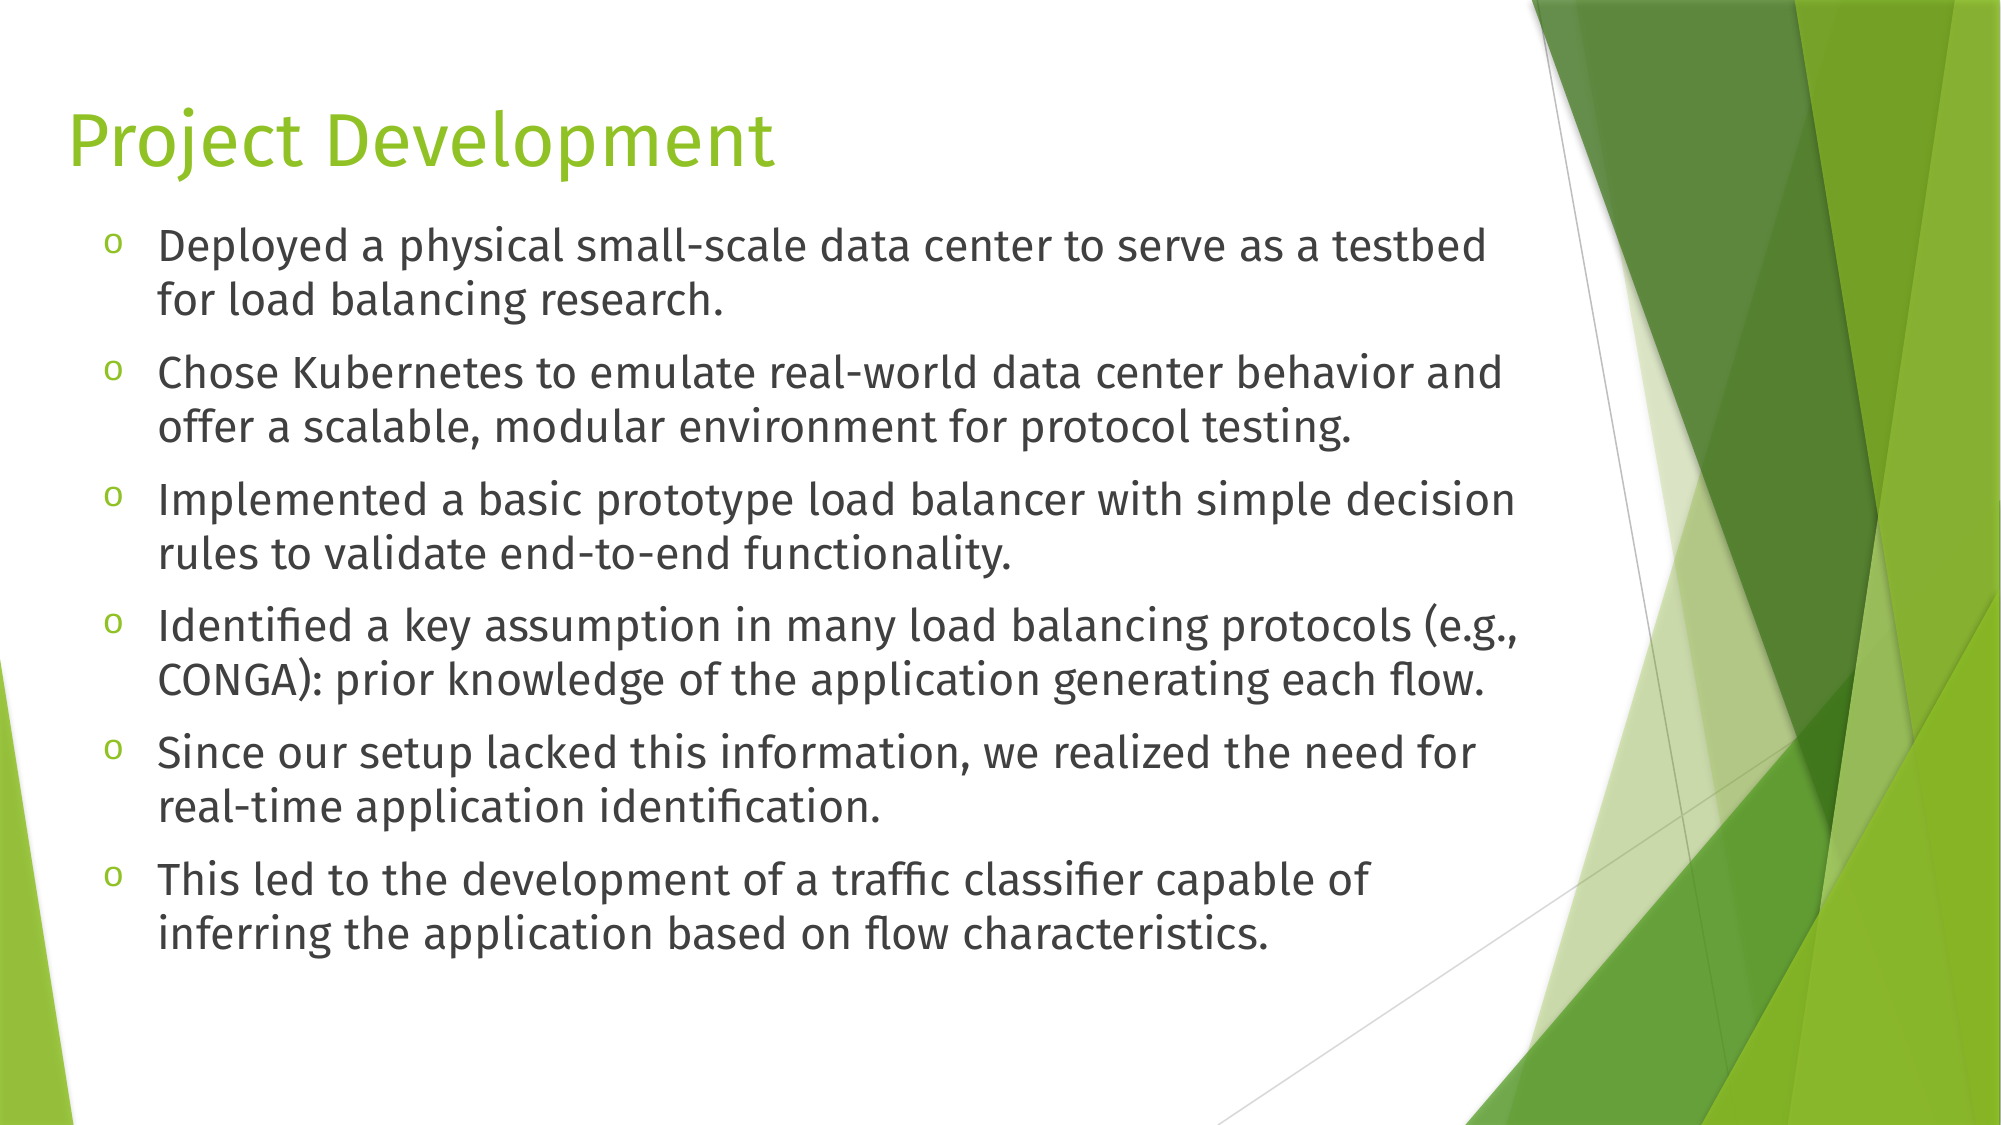

Project Development
Deployed a physical small-scale data center to serve as a testbed for load balancing research.
Chose Kubernetes to emulate real-world data center behavior and offer a scalable, modular environment for protocol testing.
Implemented a basic prototype load balancer with simple decision rules to validate end-to-end functionality.
Identified a key assumption in many load balancing protocols (e.g., CONGA): prior knowledge of the application generating each flow.
Since our setup lacked this information, we realized the need for real-time application identification.
This led to the development of a traffic classifier capable of inferring the application based on flow characteristics.